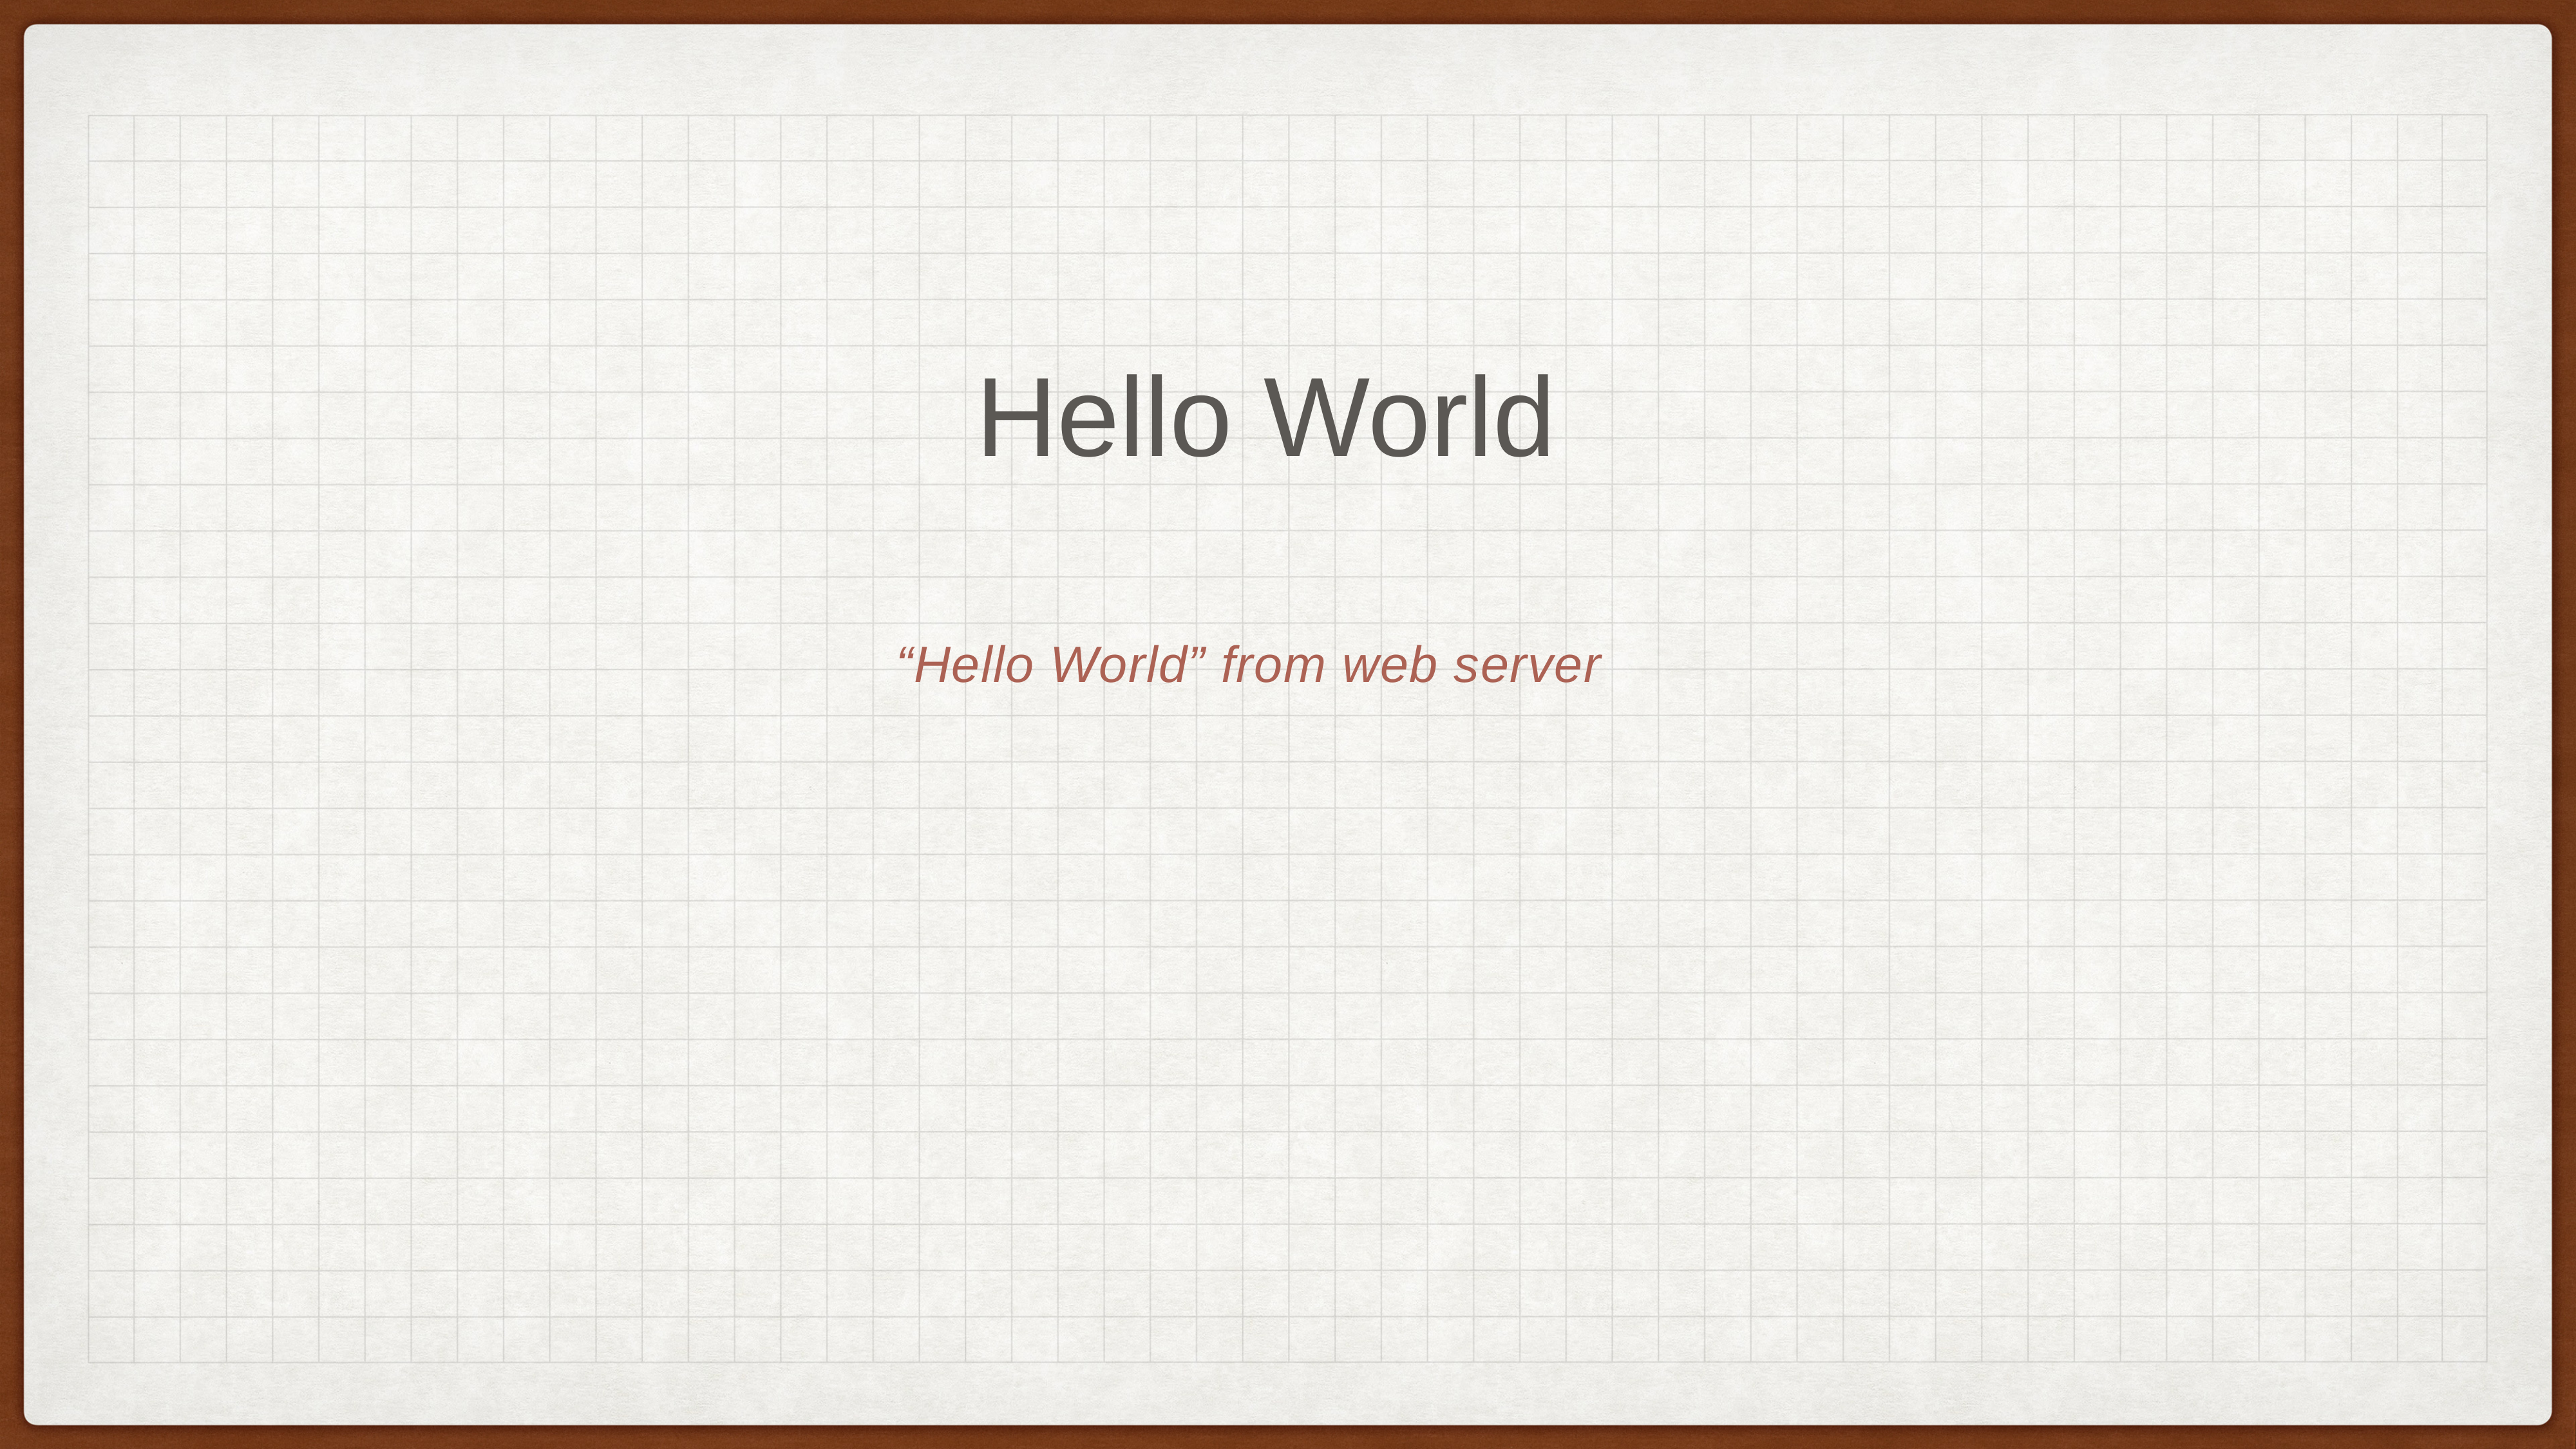

Hello World
“Hello World” from web server